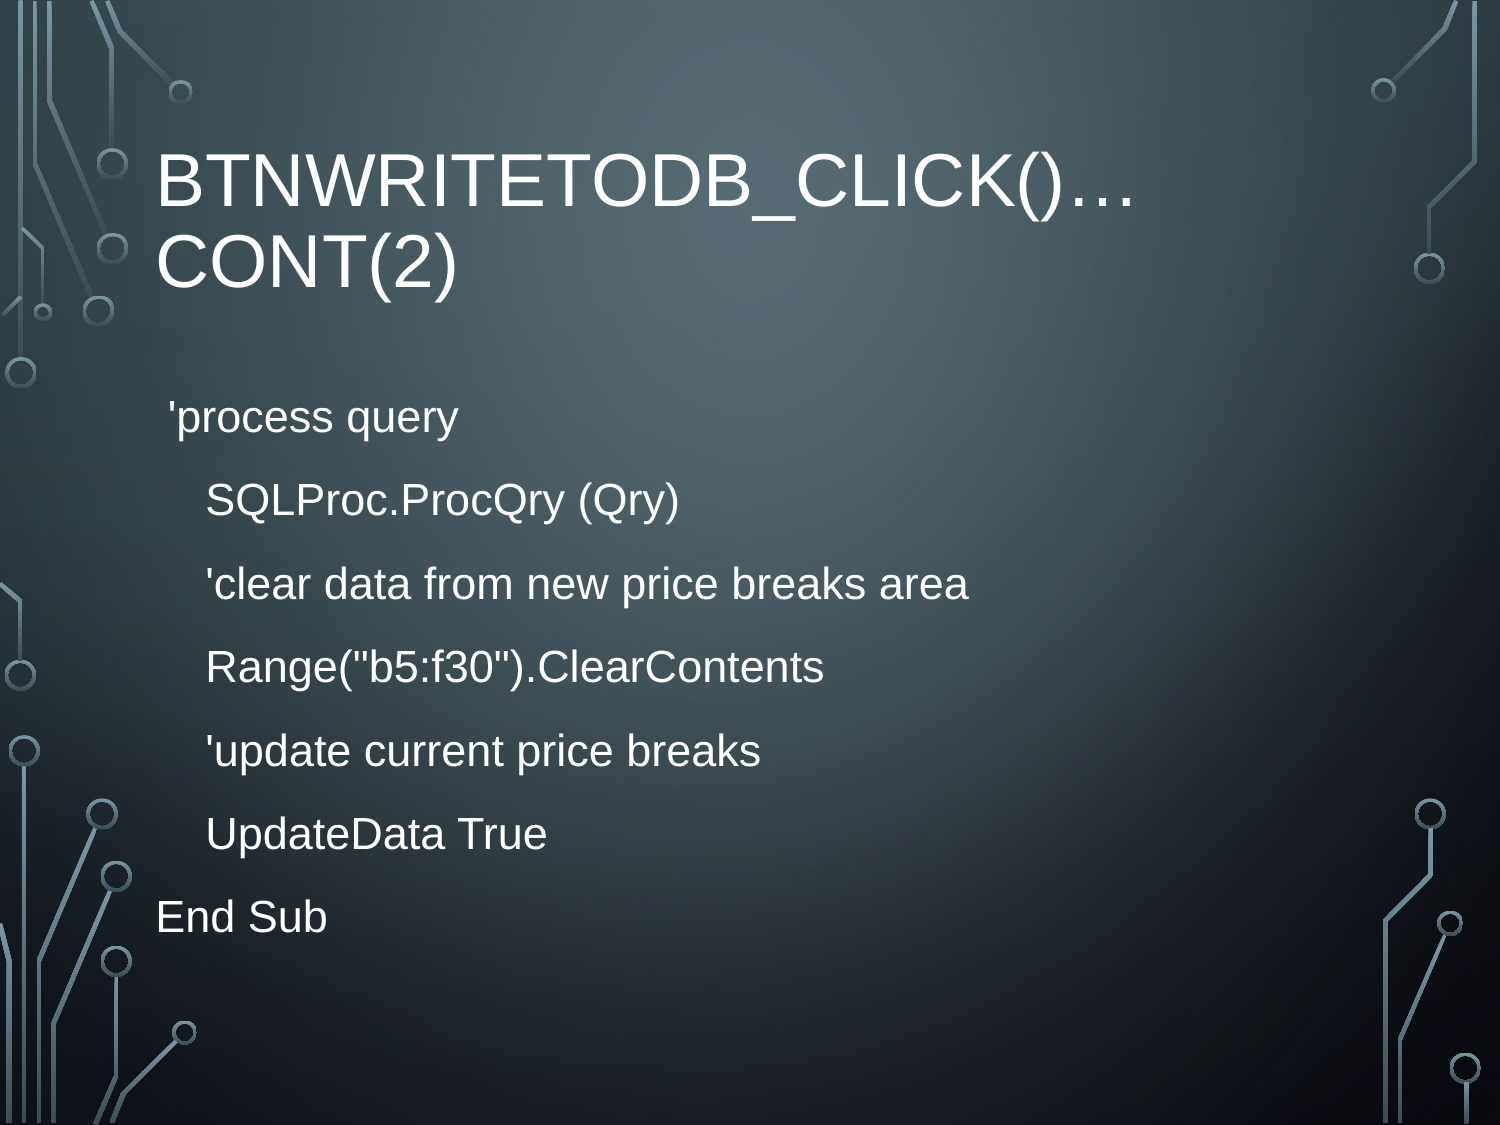

# Btnwritetodb_click()…Cont(2)
 'process query
    SQLProc.ProcQry (Qry)
    'clear data from new price breaks area
    Range("b5:f30").ClearContents
    'update current price breaks
    UpdateData True
End Sub